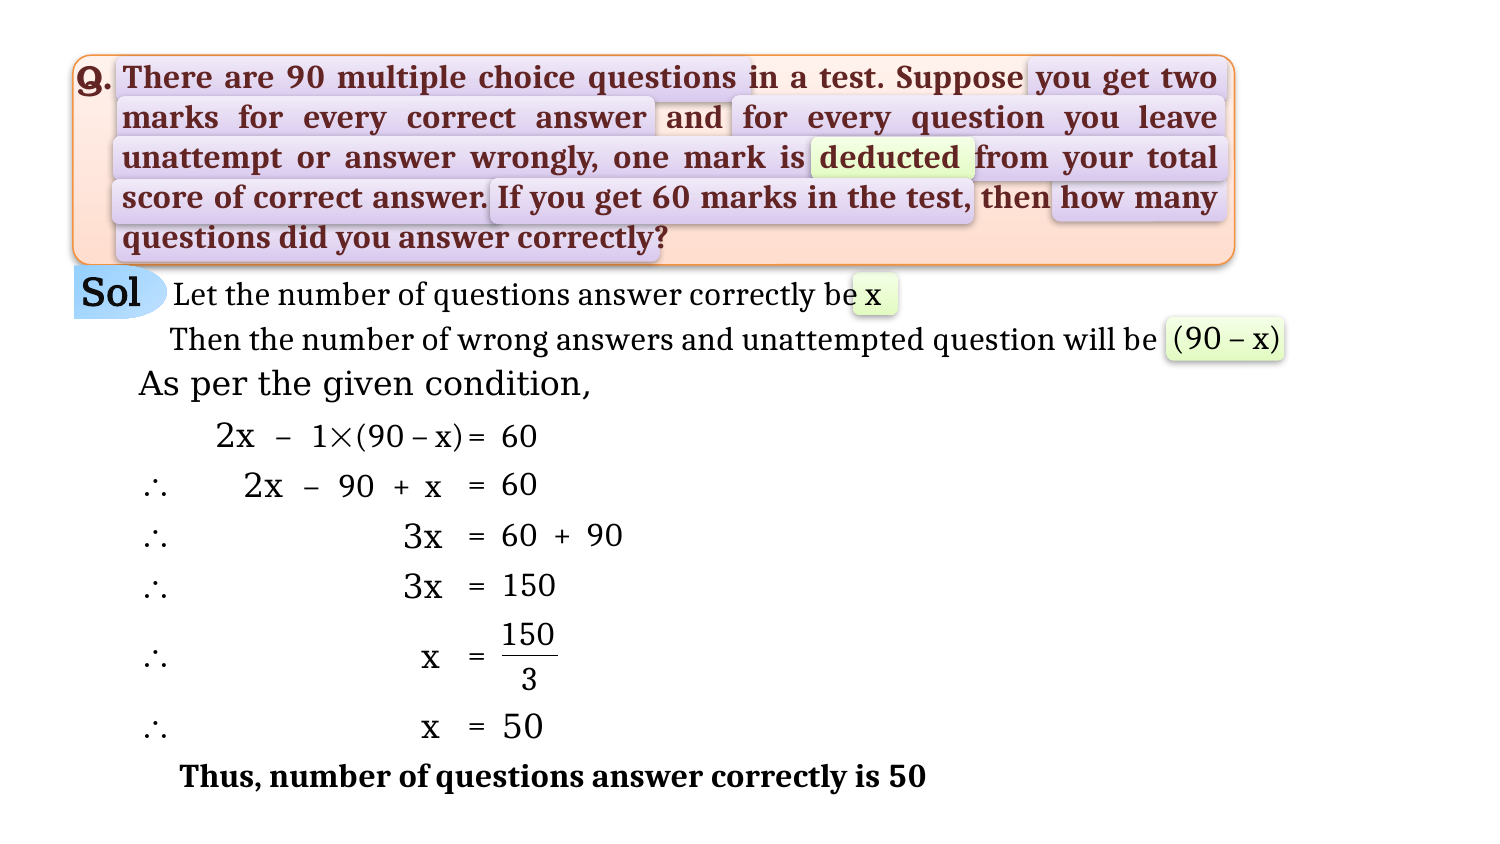

There are 90 multiple choice questions in a test. Suppose you get two marks for every correct answer and for every question you leave unattempt or answer wrongly, one mark is deducted from your total score of correct answer. If you get 60 marks in the test, then how many questions did you answer correctly?
Q.

Sol

Let the number of questions answer correctly be x

(90 – x)
Then the number of wrong answers and unattempted question will be

As per the given condition,
2x
–
1×(90 – x)
=  60
=  60
∴
2x
–
90
+  x
=  60
+  90
∴
3x
=  150
∴
3x
150
3
=
∴
x
=
∴
x
50
Thus, number of questions answer correctly is 50